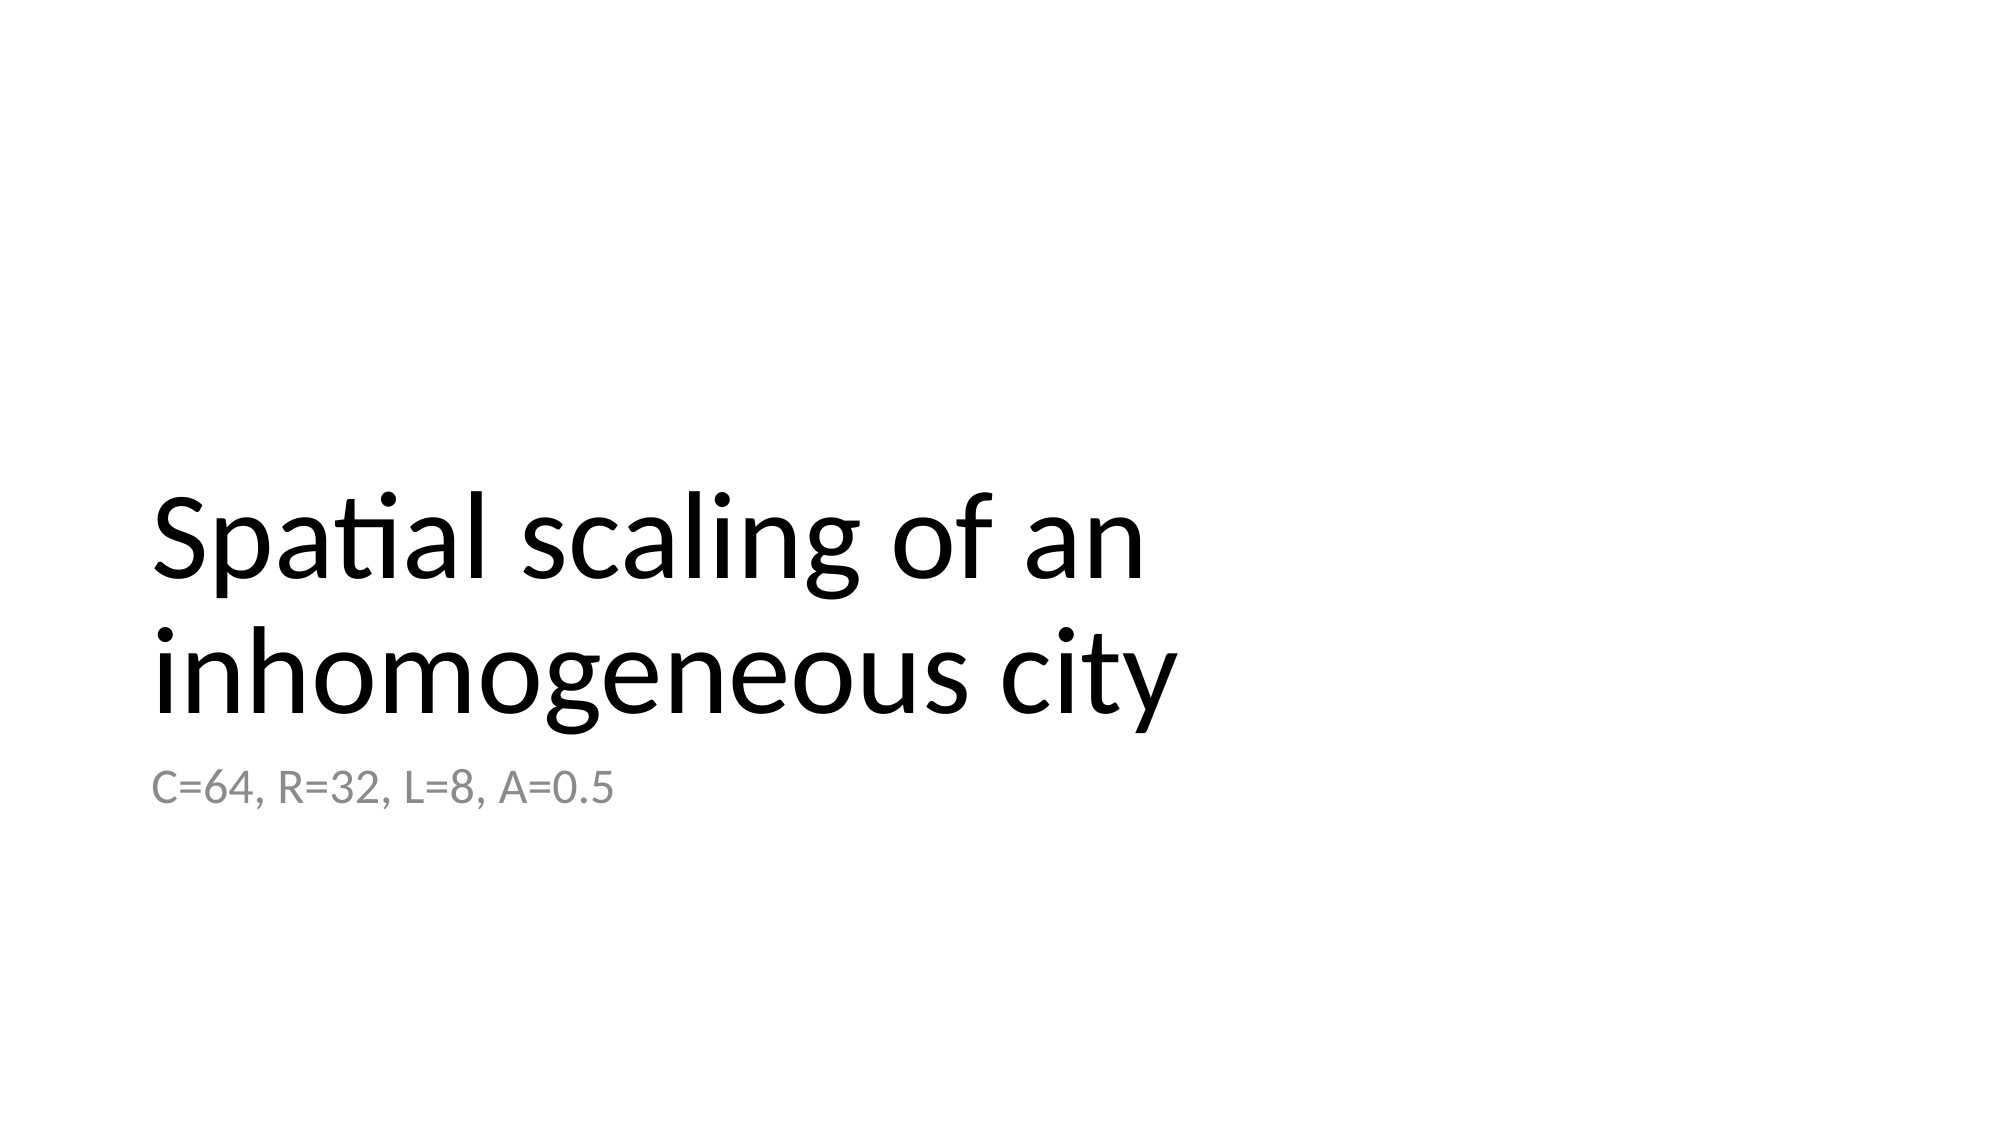

# Spatial scaling of an inhomogeneous city
C=64, R=32, L=8, A=0.5